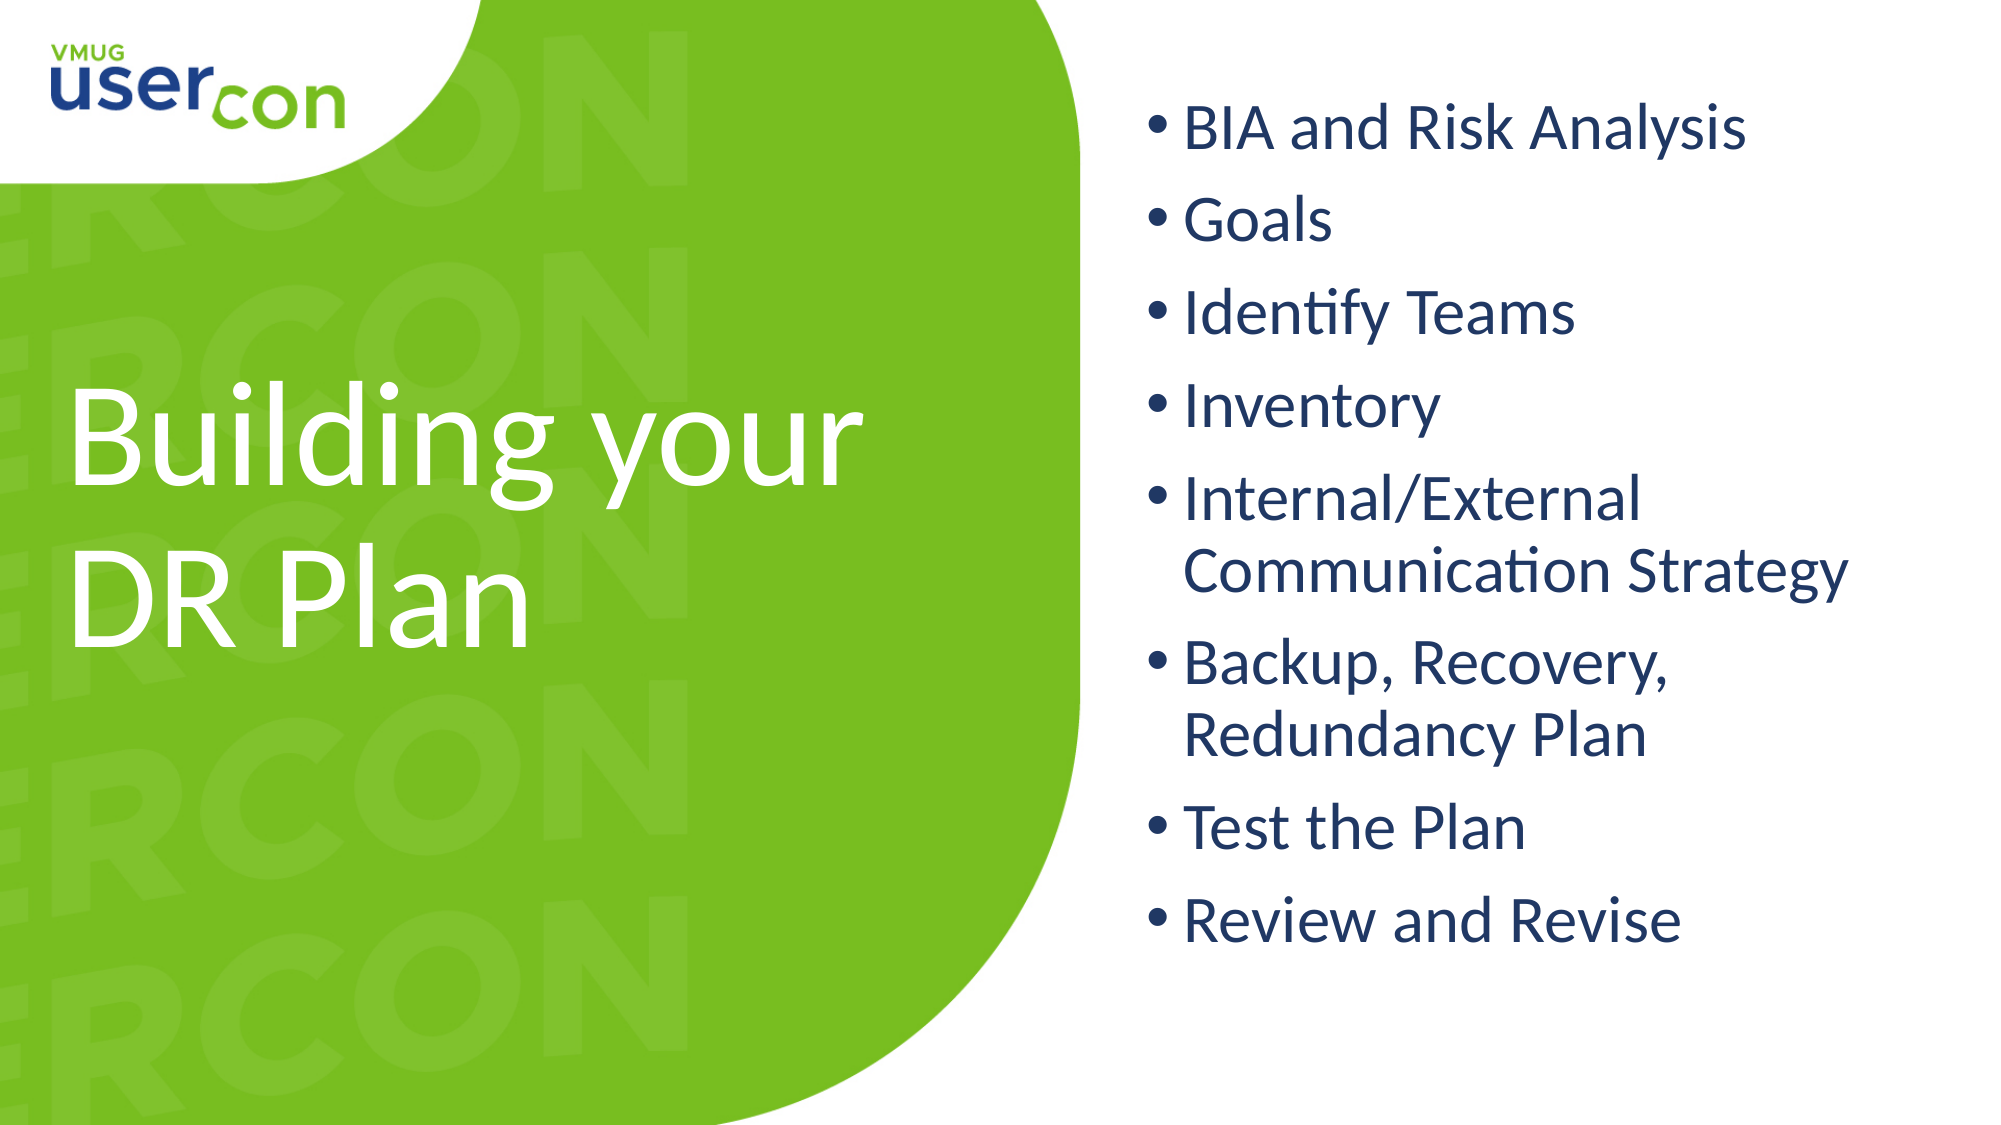

BIA and Risk Analysis
Goals
Identify Teams
Inventory
Internal/External Communication Strategy
Backup, Recovery, Redundancy Plan
Test the Plan
Review and Revise
# Building your DR Plan